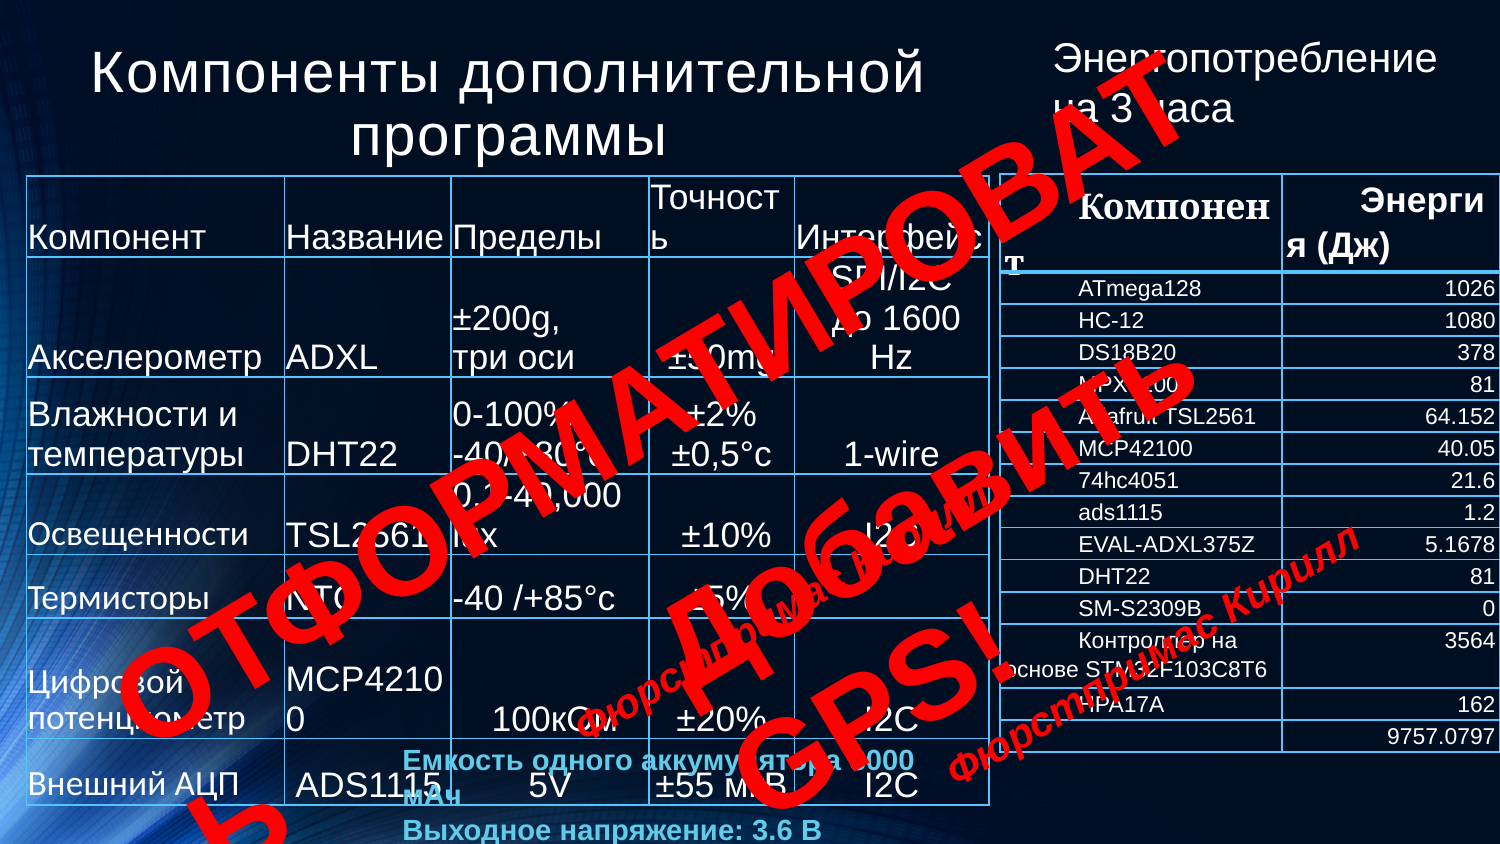

# Компоненты дополнительной программы
Энергопотребление
на 3 часа
| Компонент | Энергия (Дж) |
| --- | --- |
| ATmega128 | 1026 |
| HC-12 | 1080 |
| DS18B20 | 378 |
| MPX5100 | 81 |
| Adafruit TSL2561 | 64.152 |
| MCP42100 | 40.05 |
| 74hc4051 | 21.6 |
| ads1115 | 1.2 |
| EVAL-ADXL375Z | 5.1678 |
| DHT22 | 81 |
| SM-S2309B | 0 |
| Контроллер на основе STM32F103C8T6 | 3564 |
| HPA17A | 162 |
|  | 9757.0797 |
| Компонент | Название | Пределы | Точность | Интерфейс |
| --- | --- | --- | --- | --- |
| Акселерометр | ADXL | ±200g, три оси | ±50mg | SPI/I2C до 1600 Hz |
| Влажности и температуры | DHT22 | 0-100% -40/+80°с | ±2% ±0,5°c | 1-wire |
| Освещенности | TSL2561 | 0.1-40,000 lux | ±10% | I2C |
| Термисторы | NTC | -40 /+85°с | ±5% |  |
| Цифровой потенциометр | MCP42100 | 100кОм | ±20% | I2C |
| Внешний АЦП | ADS1115 | 5V | ±55 мкВ | I2C |
ОТФОРМАТИРОВАТЬ
Фюрстпримас Кирилл
Добавить GPS!
Фюрстпримас Кирилл
Емкость одного аккумулятора 3000 мАч
Выходное напряжение: 3.6 В